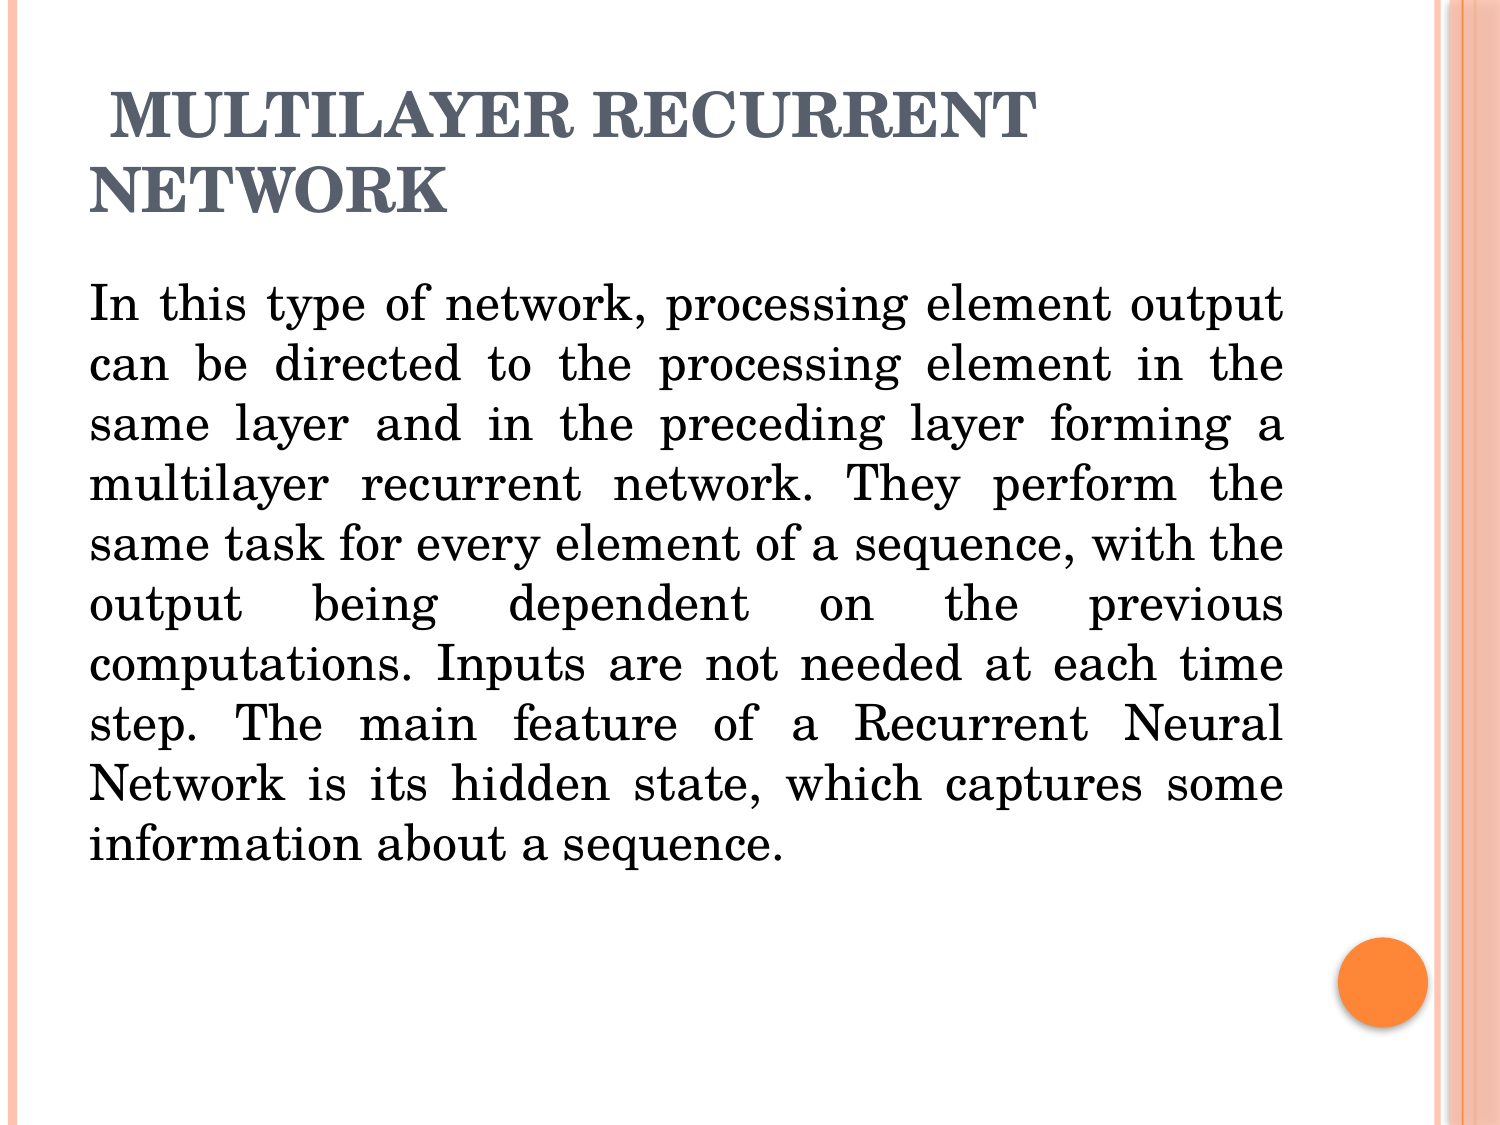

# Multilayer recurrent network
In this type of network, processing element output can be directed to the processing element in the same layer and in the preceding layer forming a multilayer recurrent network. They perform the same task for every element of a sequence, with the output being dependent on the previous computations. Inputs are not needed at each time step. The main feature of a Recurrent Neural Network is its hidden state, which captures some information about a sequence.